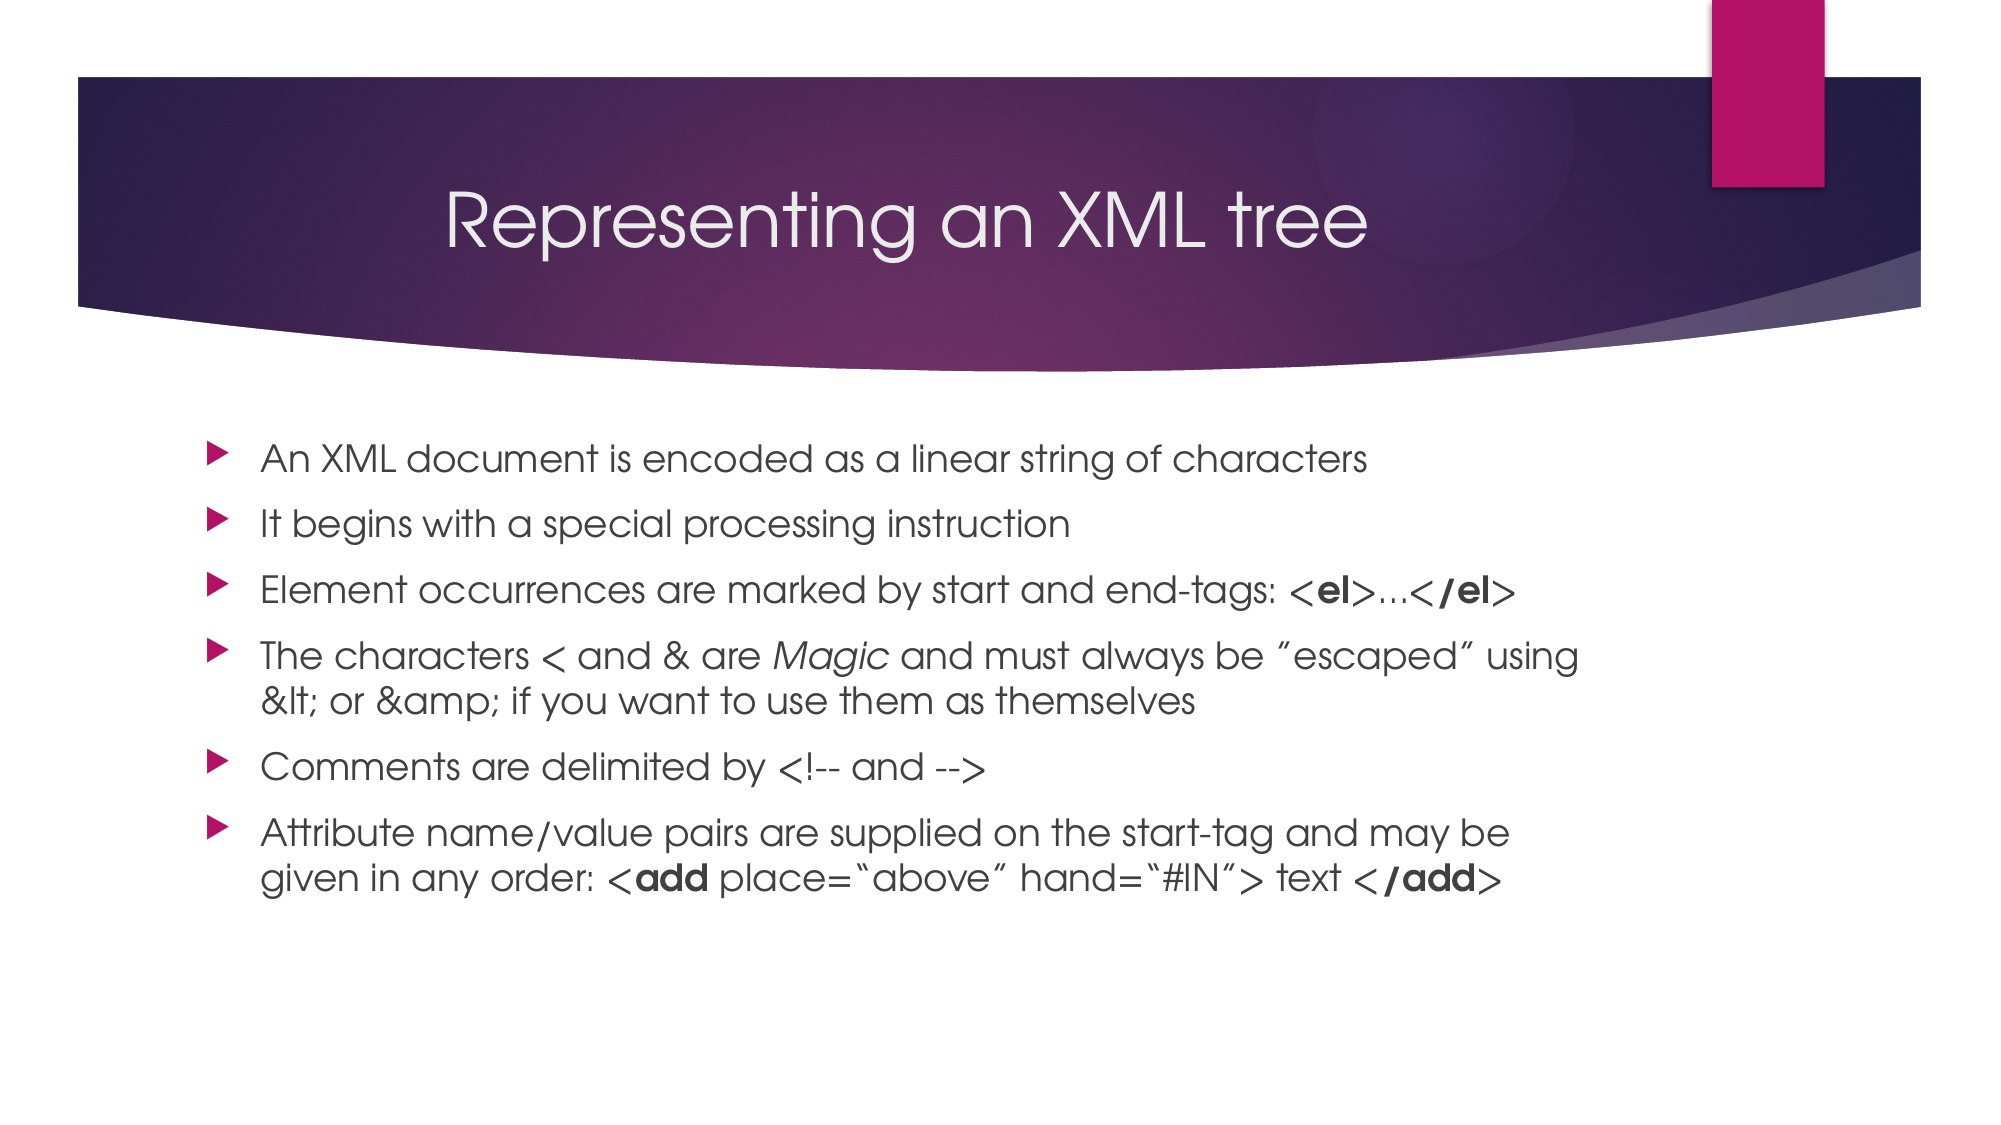

# Representing an XML tree
An XML document is encoded as a linear string of characters
It begins with a special processing instruction
Element occurrences are marked by start and end-tags: <el>…</el>
The characters < and & are Magic and must always be ”escaped” using &lt; or &amp; if you want to use them as themselves
Comments are delimited by <!-- and -->
Attribute name/value pairs are supplied on the start-tag and may be given in any order: <add place=“above” hand=“#IN”> text </add>